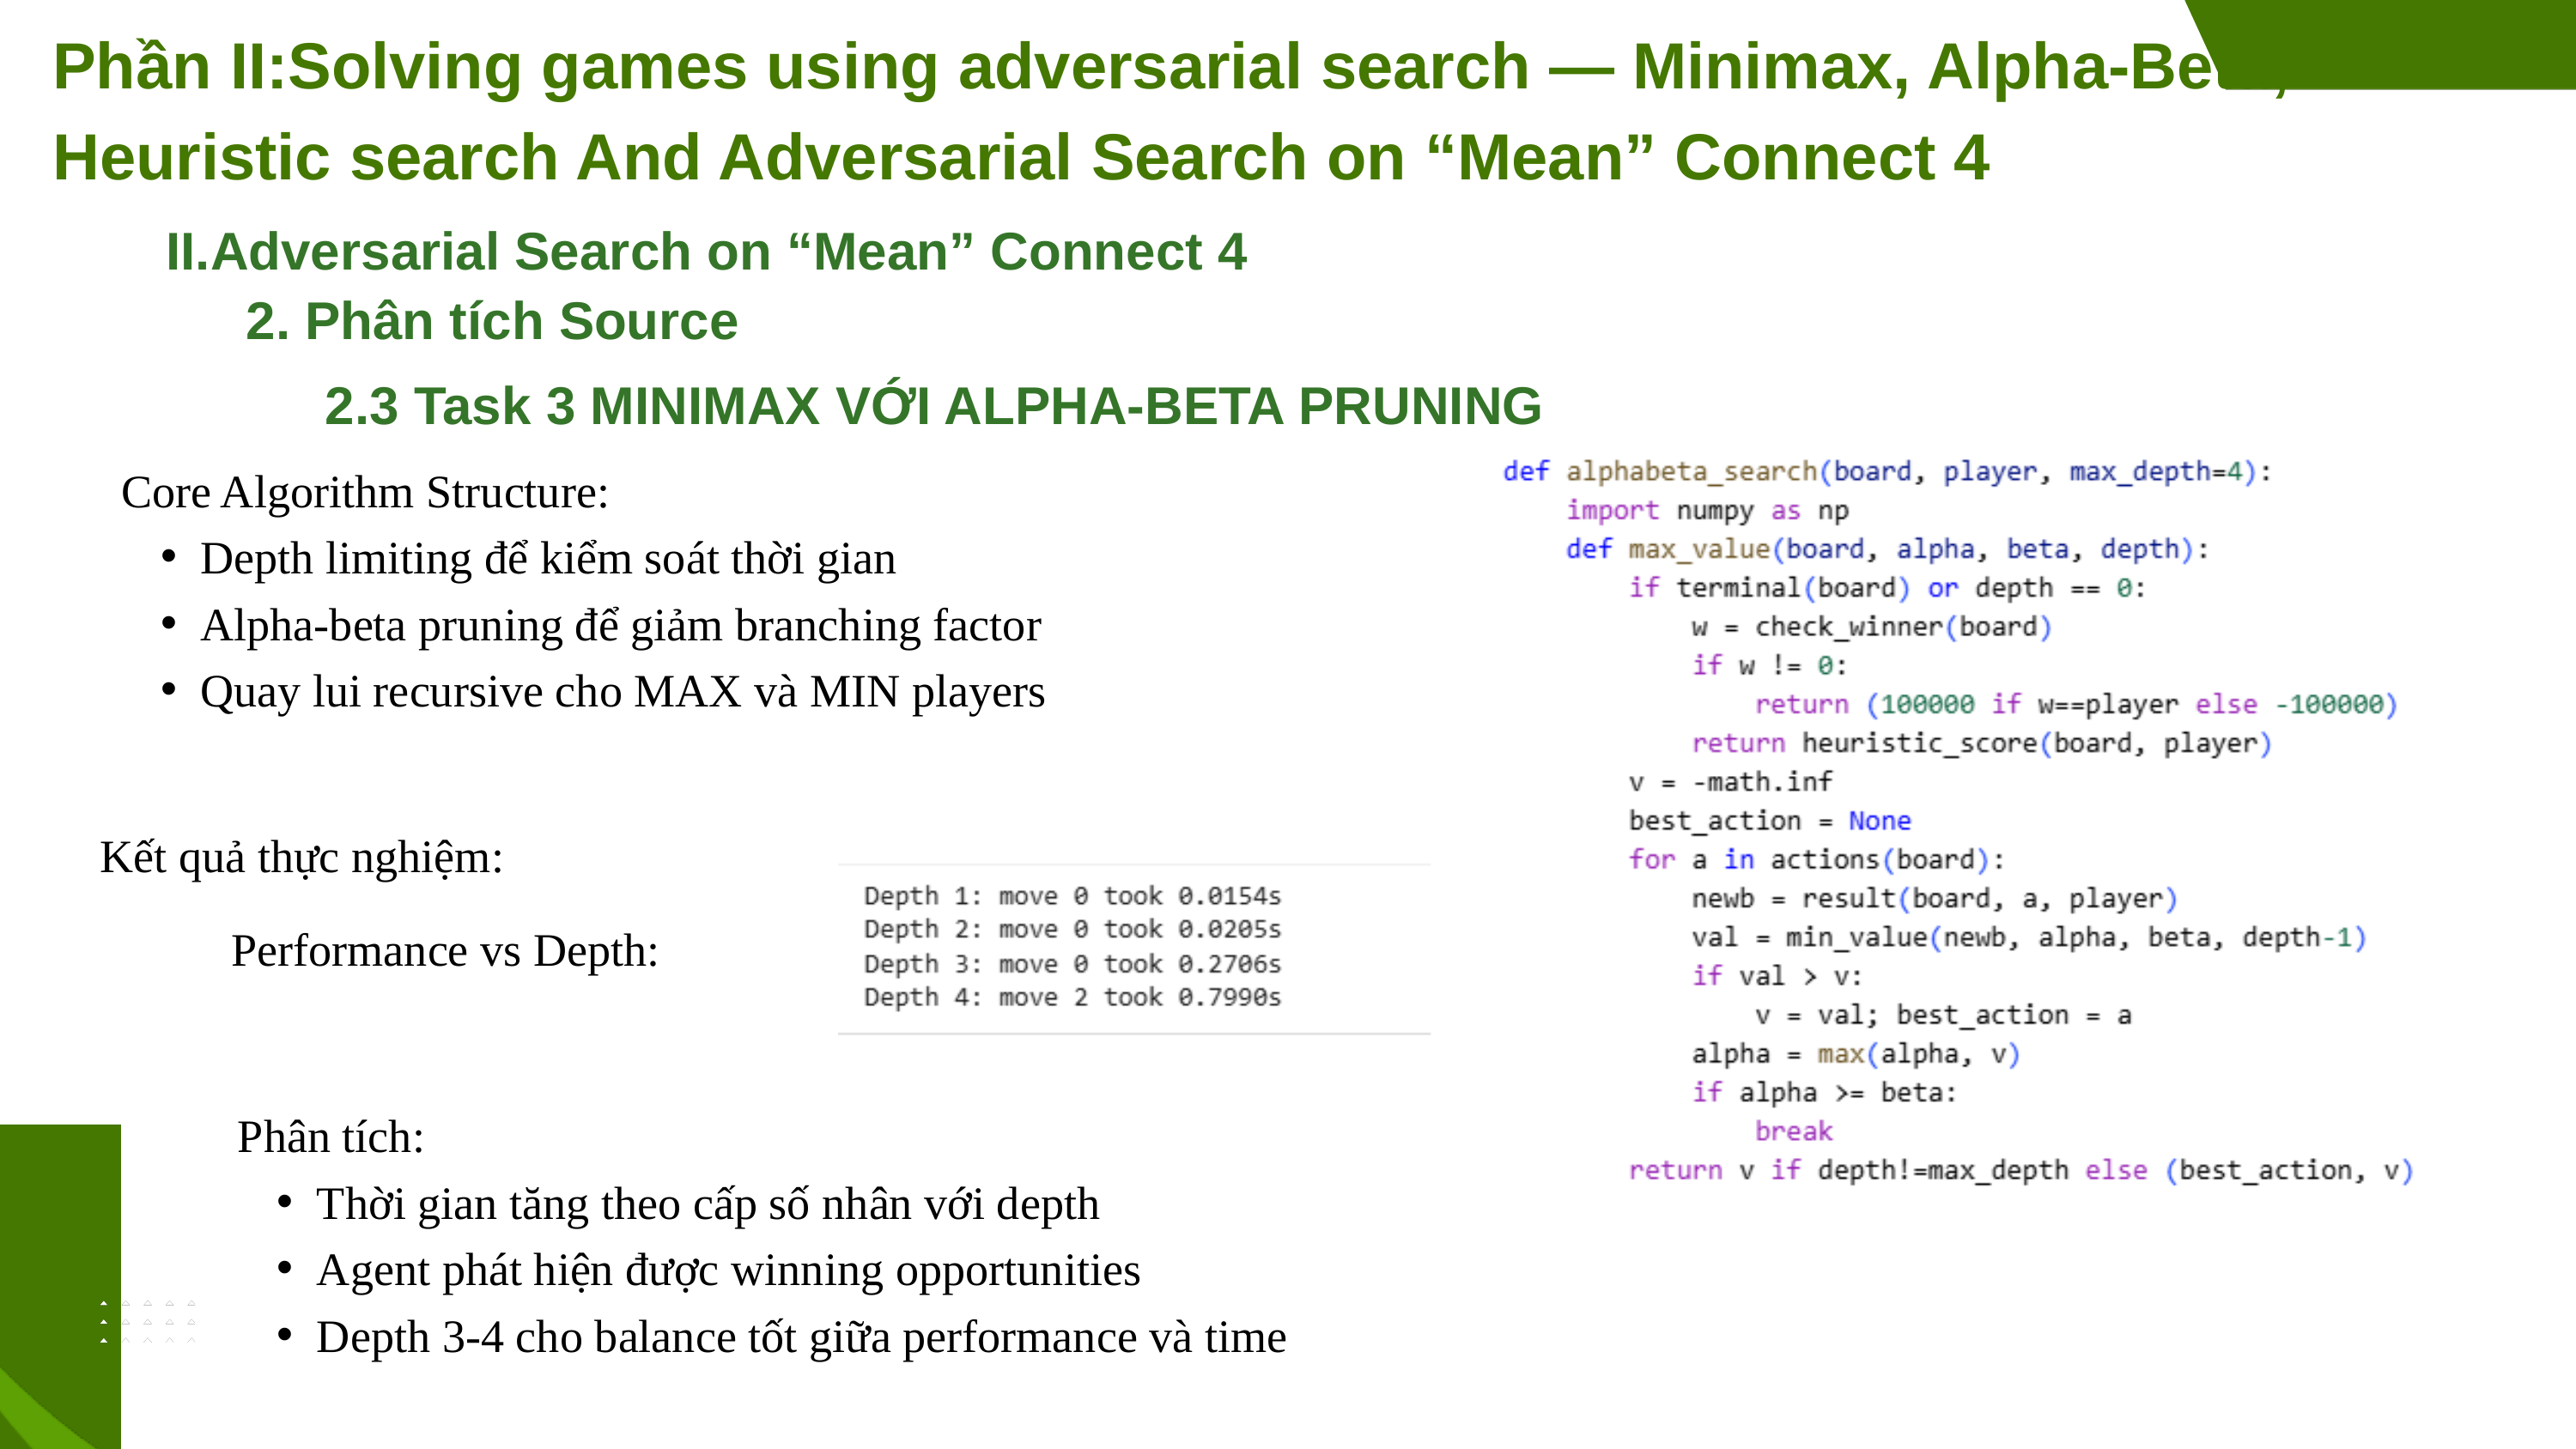

Phần II:Solving games using adversarial search — Minimax, Alpha-Beta, Heuristic search And Adversarial Search on “Mean” Connect 4

II.Adversarial Search on “Mean” Connect 4

 2. Phân tích Source

2.3 Task 3 MINIMAX VỚI ALPHA-BETA PRUNING

Core Algorithm Structure:
Depth limiting để kiểm soát thời gian
Alpha-beta pruning để giảm branching factor
Quay lui recursive cho MAX và MIN players

Kết quả thực nghiệm:

Performance vs Depth:

Phân tích:
Thời gian tăng theo cấp số nhân với depth
Agent phát hiện được winning opportunities
Depth 3-4 cho balance tốt giữa performance và time